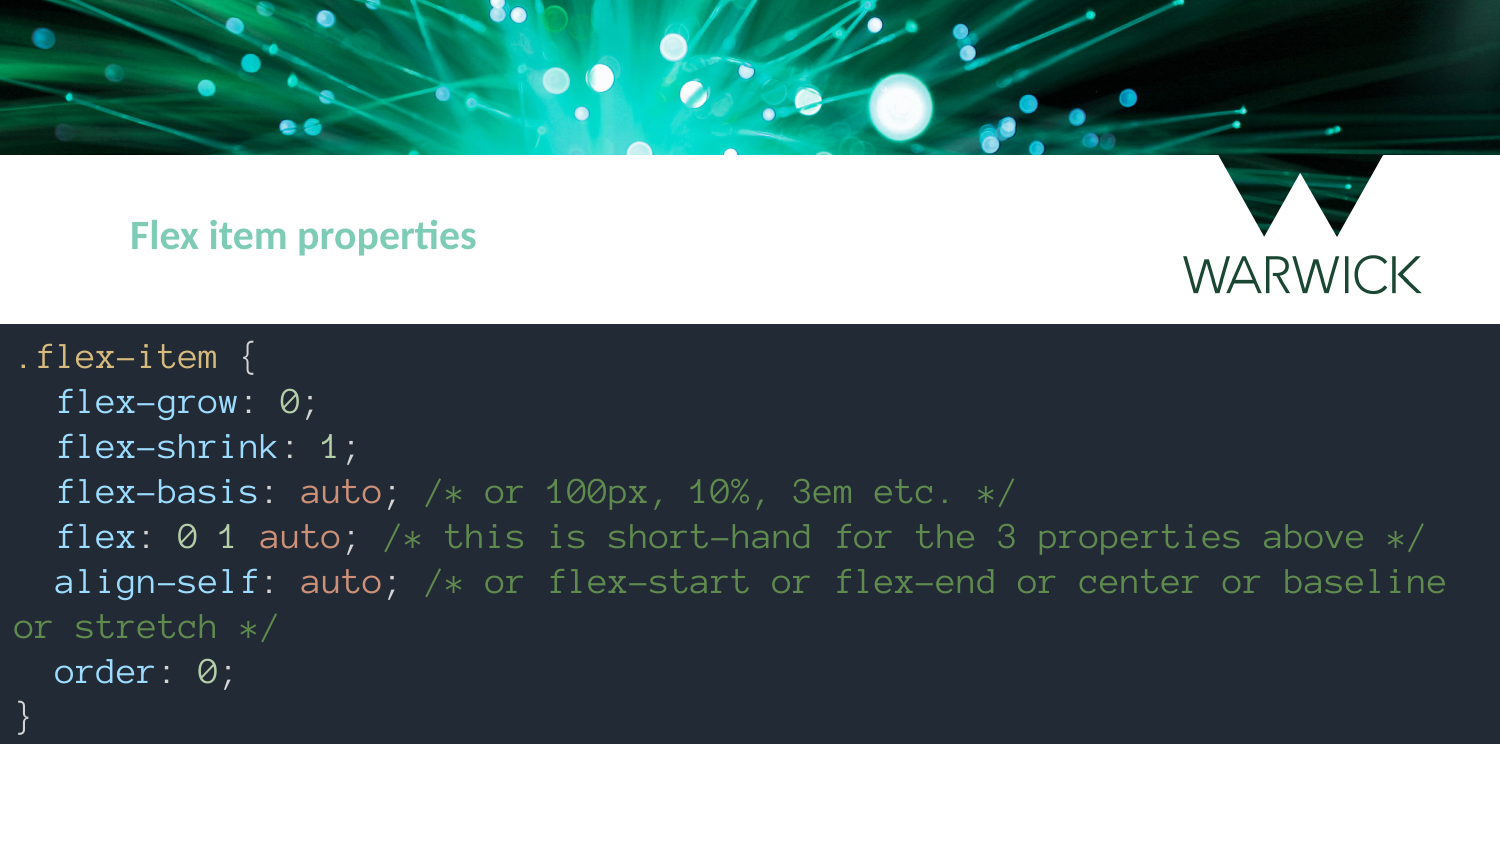

Flex item properties
.flex-item {
  flex-grow: 0;
  flex-shrink: 1;
  flex-basis: auto; /* or 100px, 10%, 3em etc. */
  flex: 0 1 auto; /* this is short-hand for the 3 properties above */
  align-self: auto; /* or flex-start or flex-end or center or baseline or stretch */
  order: 0;
}